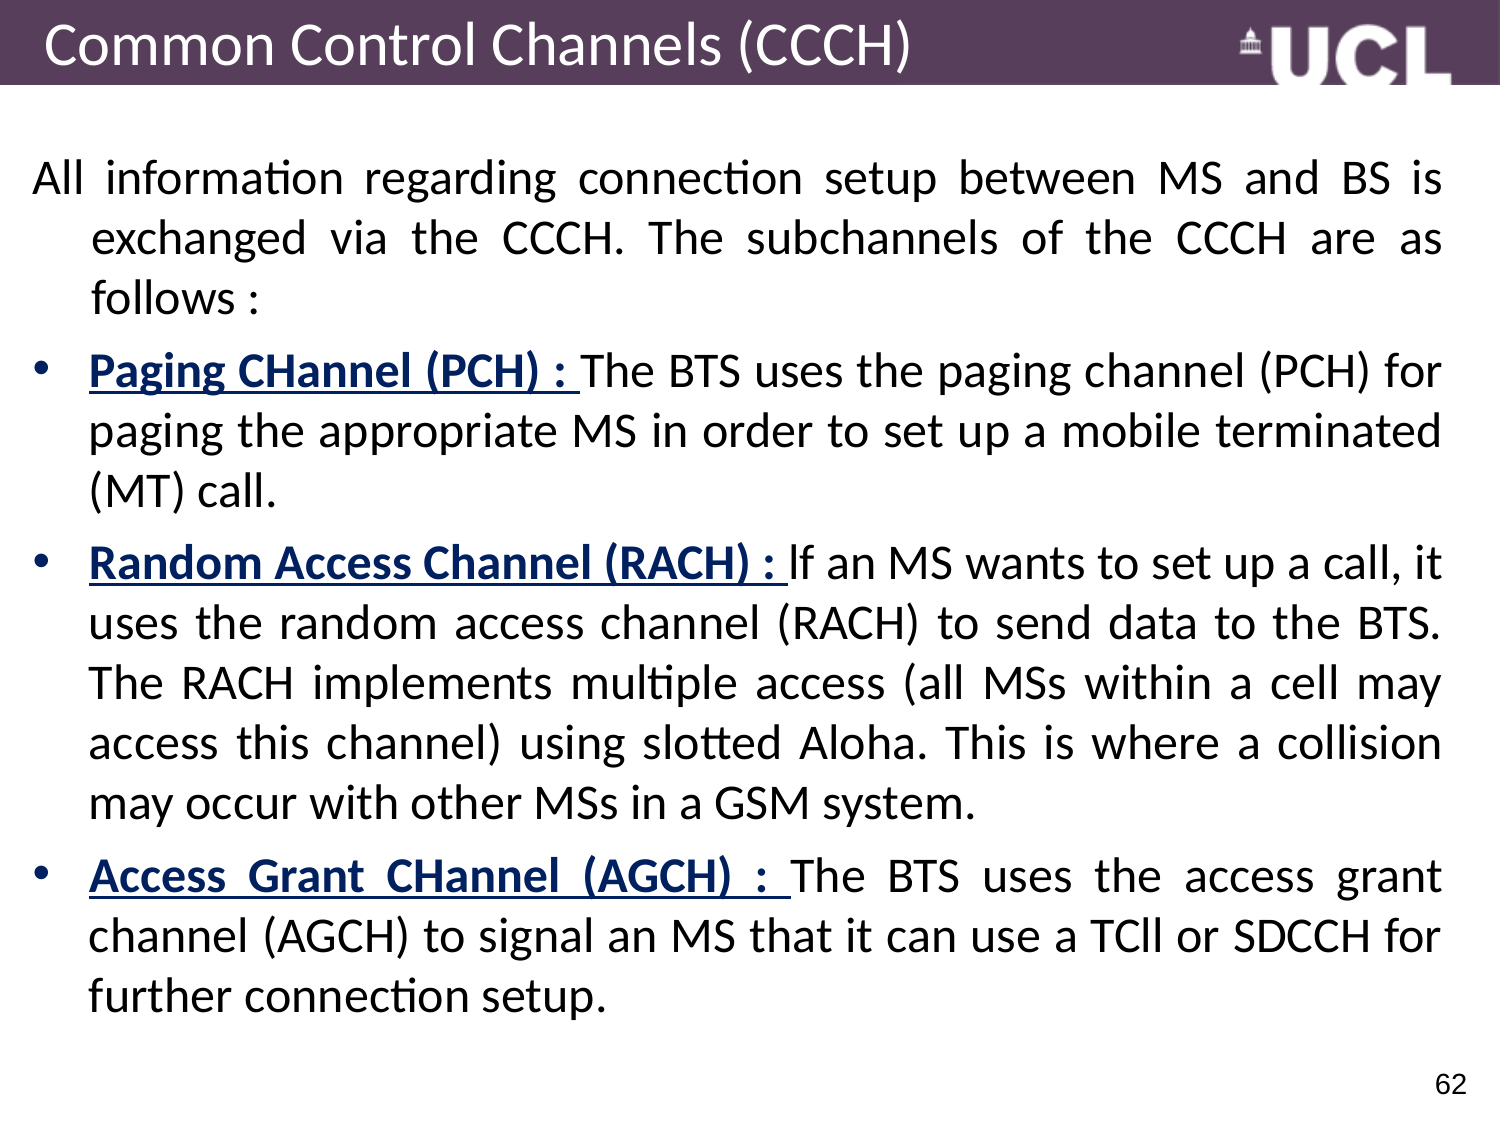

# Common Control Channels (CCCH)
All information regarding connection setup between MS and BS is exchanged via the CCCH. The subchannels of the CCCH are as follows :
Paging CHannel (PCH) : The BTS uses the paging channel (PCH) for paging the appropriate MS in order to set up a mobile terminated (MT) call.
Random Access Channel (RACH) : lf an MS wants to set up a call, it uses the random access channel (RACH) to send data to the BTS. The RACH implements multiple access (all MSs within a cell may access this channel) using slotted Aloha. This is where a collision may occur with other MSs in a GSM system.
Access Grant CHannel (AGCH) : The BTS uses the access grant channel (AGCH) to signal an MS that it can use a TCll or SDCCH for further connection setup.
62